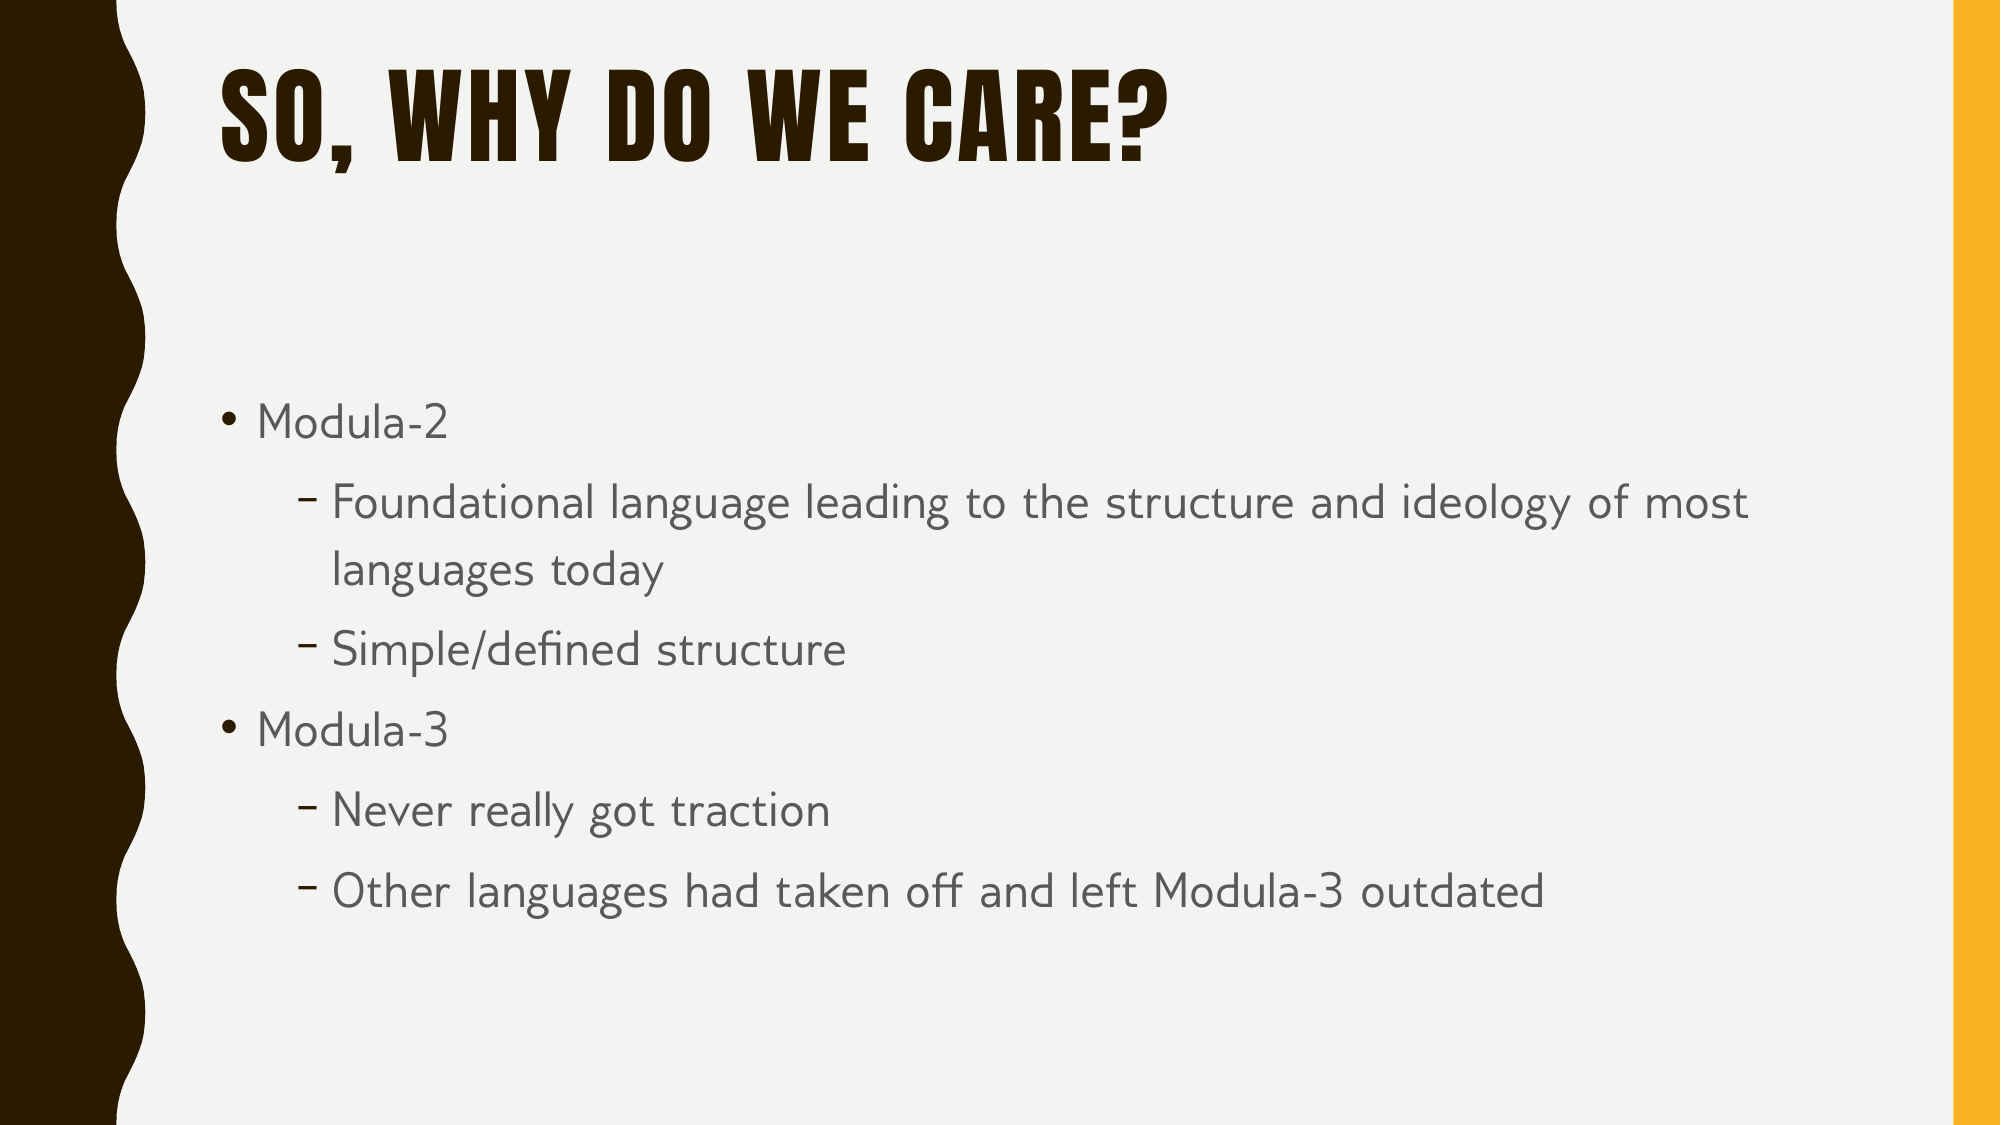

# So, why do we care?
Modula-2
Foundational language leading to the structure and ideology of most languages today
Simple/defined structure
Modula-3
Never really got traction
Other languages had taken off and left Modula-3 outdated